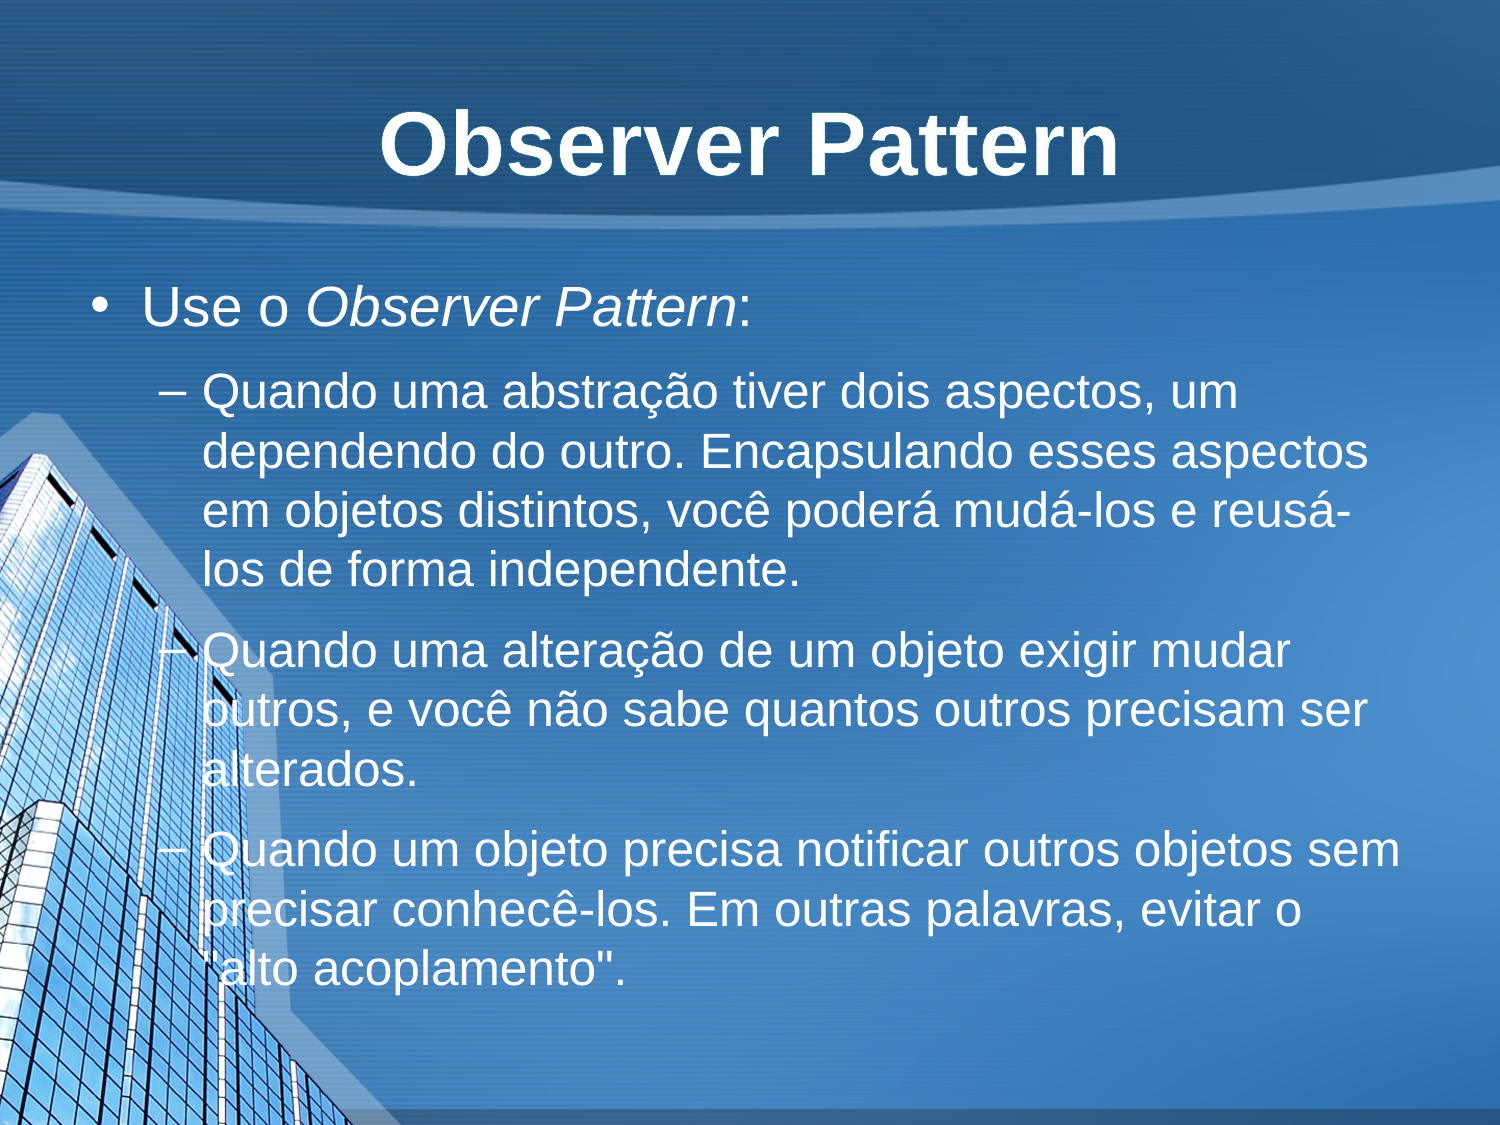

# Observer Pattern
Use o Observer Pattern:
Quando uma abstração tiver dois aspectos, um dependendo do outro. Encapsulando esses aspectos em objetos distintos, você poderá mudá-los e reusá-los de forma independente.
Quando uma alteração de um objeto exigir mudar outros, e você não sabe quantos outros precisam ser alterados.
Quando um objeto precisa notificar outros objetos sem precisar conhecê-los. Em outras palavras, evitar o "alto acoplamento".